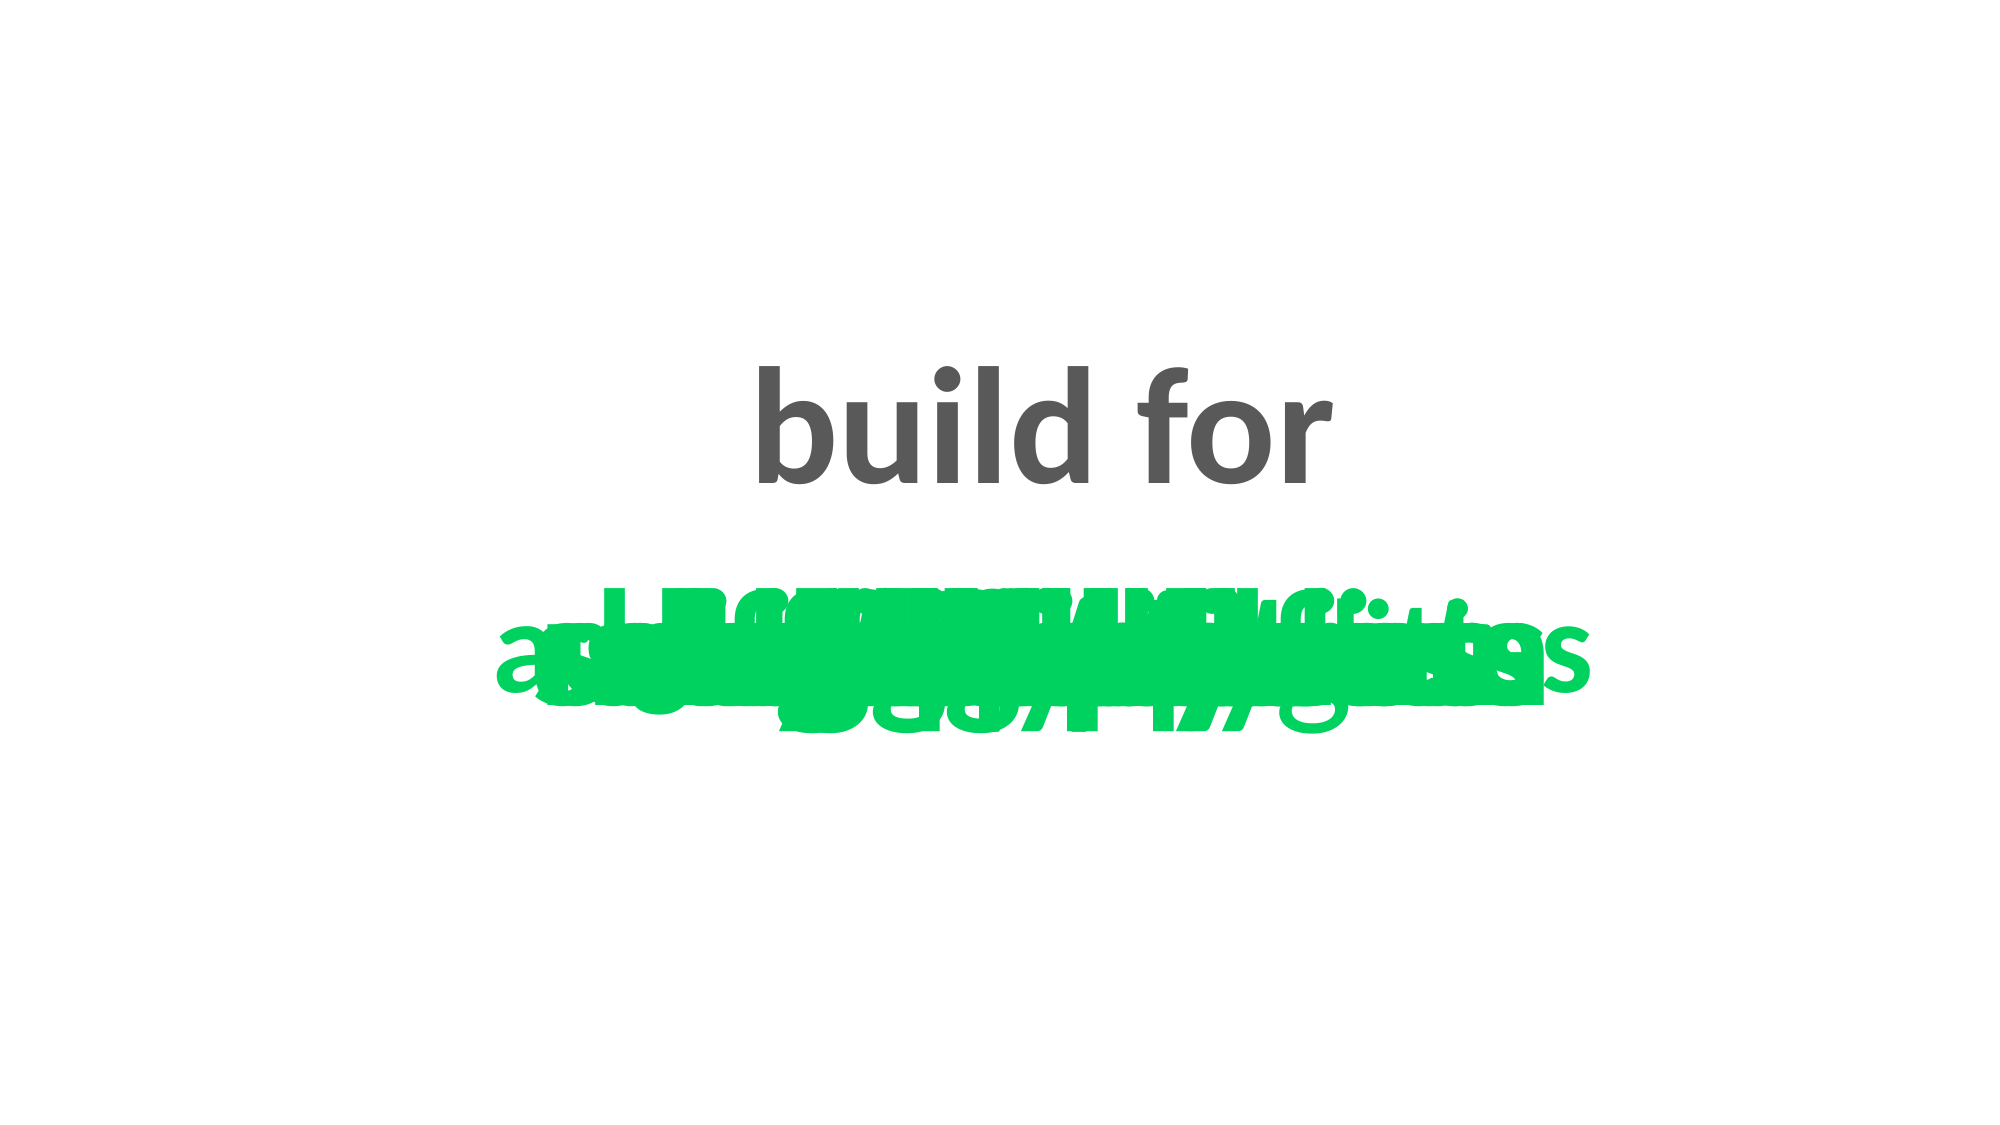

build for
people
loved ones
teachers
small business
artists
living room
love
the road
future
environment
wearables
students
watches
manufacturers
gamers
safety
kids
fitness
yourself
self expression
communities
phones
large screens
everyone
small screens
friends
laptops
tomorrow
tablets
fun
cars
TVs
families
offices
mindfulness
shopping
today
business
good
society
enterprise
augmented realities